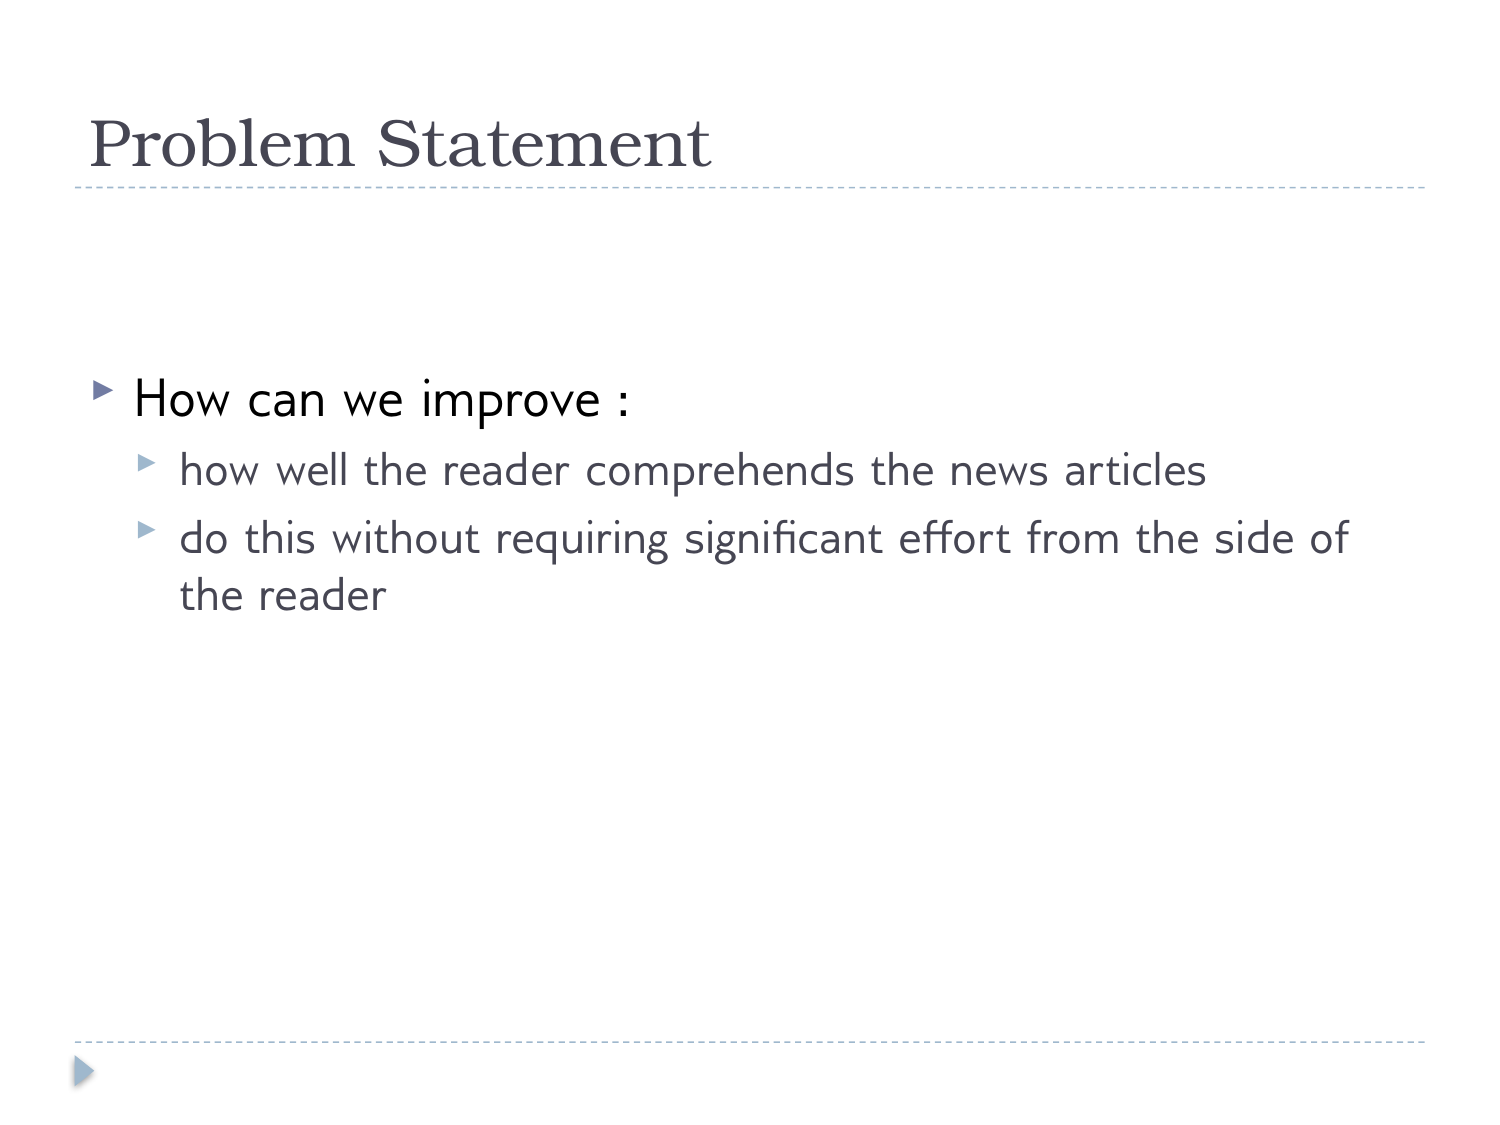

# Problem Statement

How can we improve :
how well the reader comprehends the news articles
do this without requiring significant effort from the side of the reader